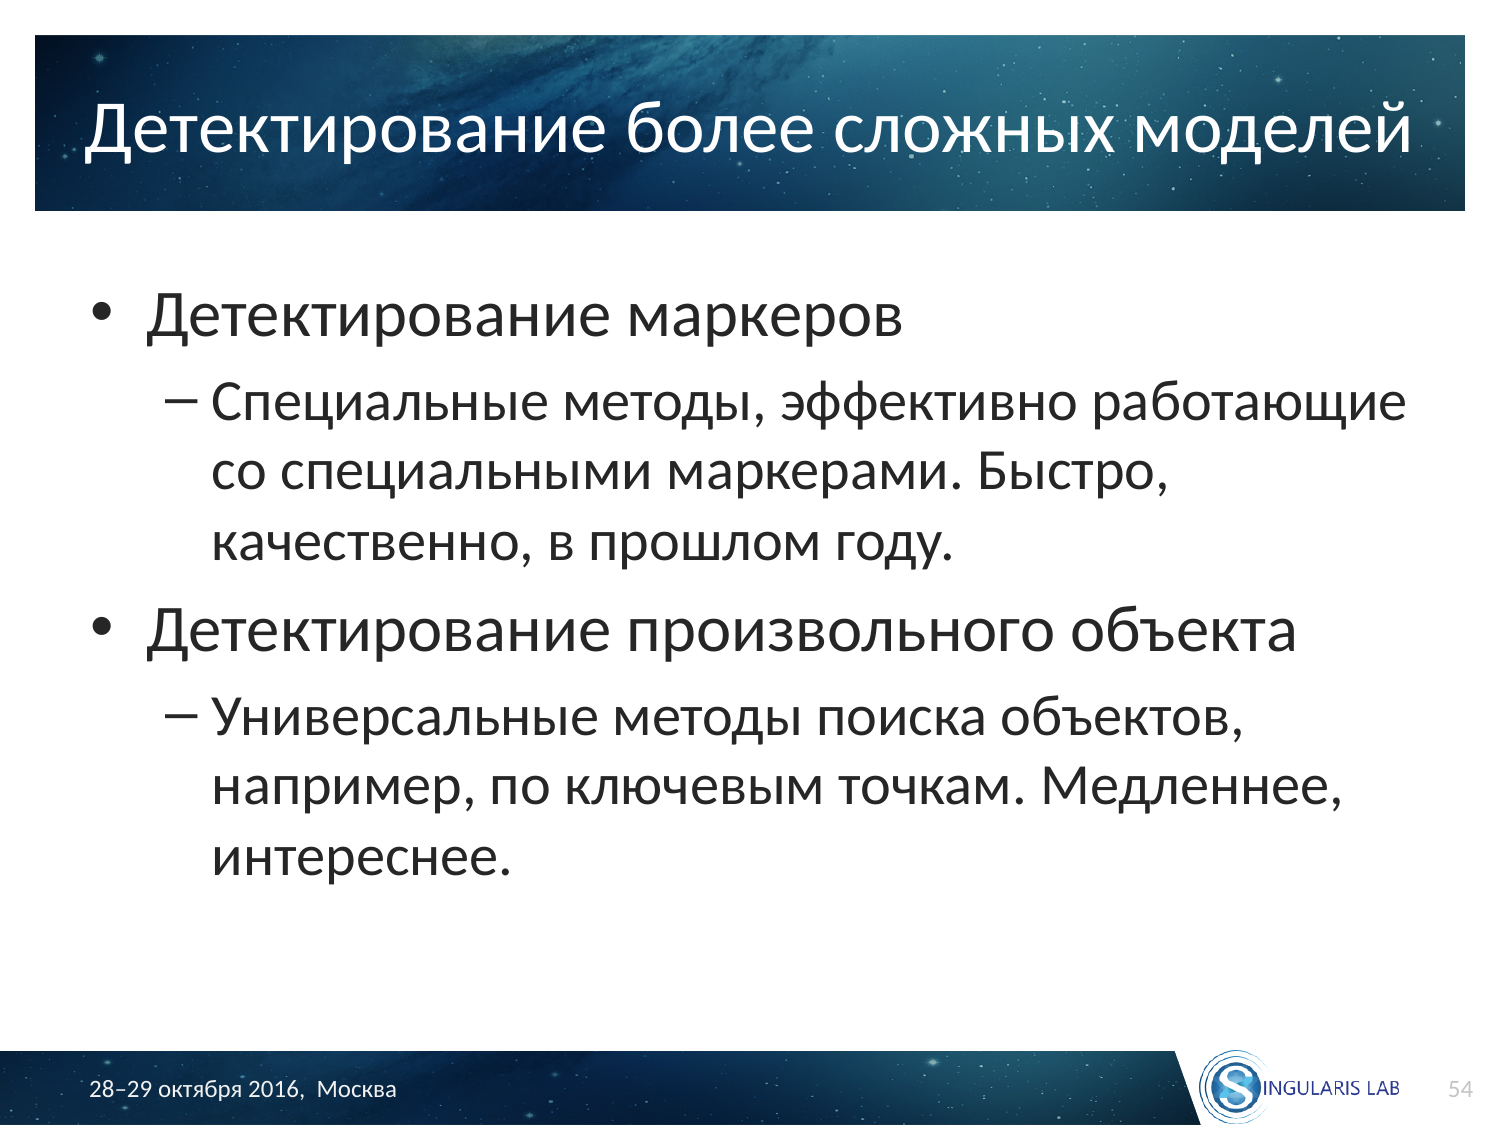

# Детектирование более сложных моделей
Детектирование маркеров
Специальные методы, эффективно работающие со специальными маркерами. Быстро, качественно, в прошлом году.
Детектирование произвольного объекта
Универсальные методы поиска объектов, например, по ключевым точкам. Медленнее, интереснее.

54

28–29 октября 2016,  Москва